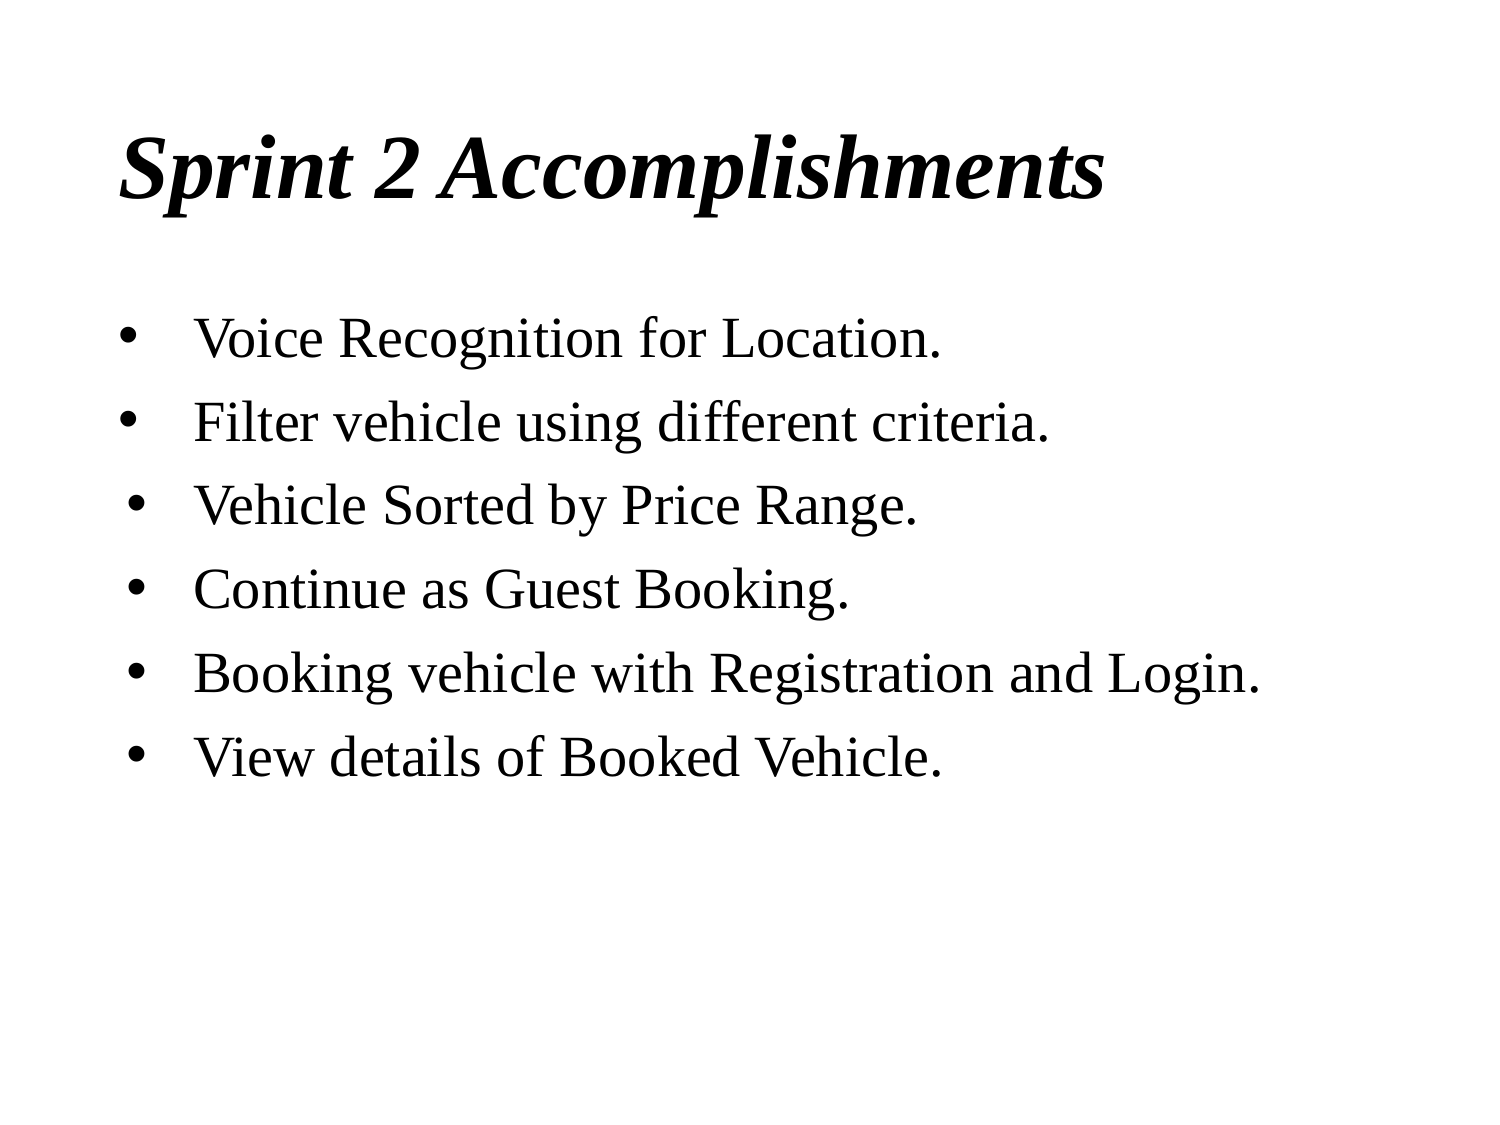

# Sprint 2 Accomplishments
Voice Recognition for Location.
Filter vehicle using different criteria.
Vehicle Sorted by Price Range.
Continue as Guest Booking.
Booking vehicle with Registration and Login.
View details of Booked Vehicle.